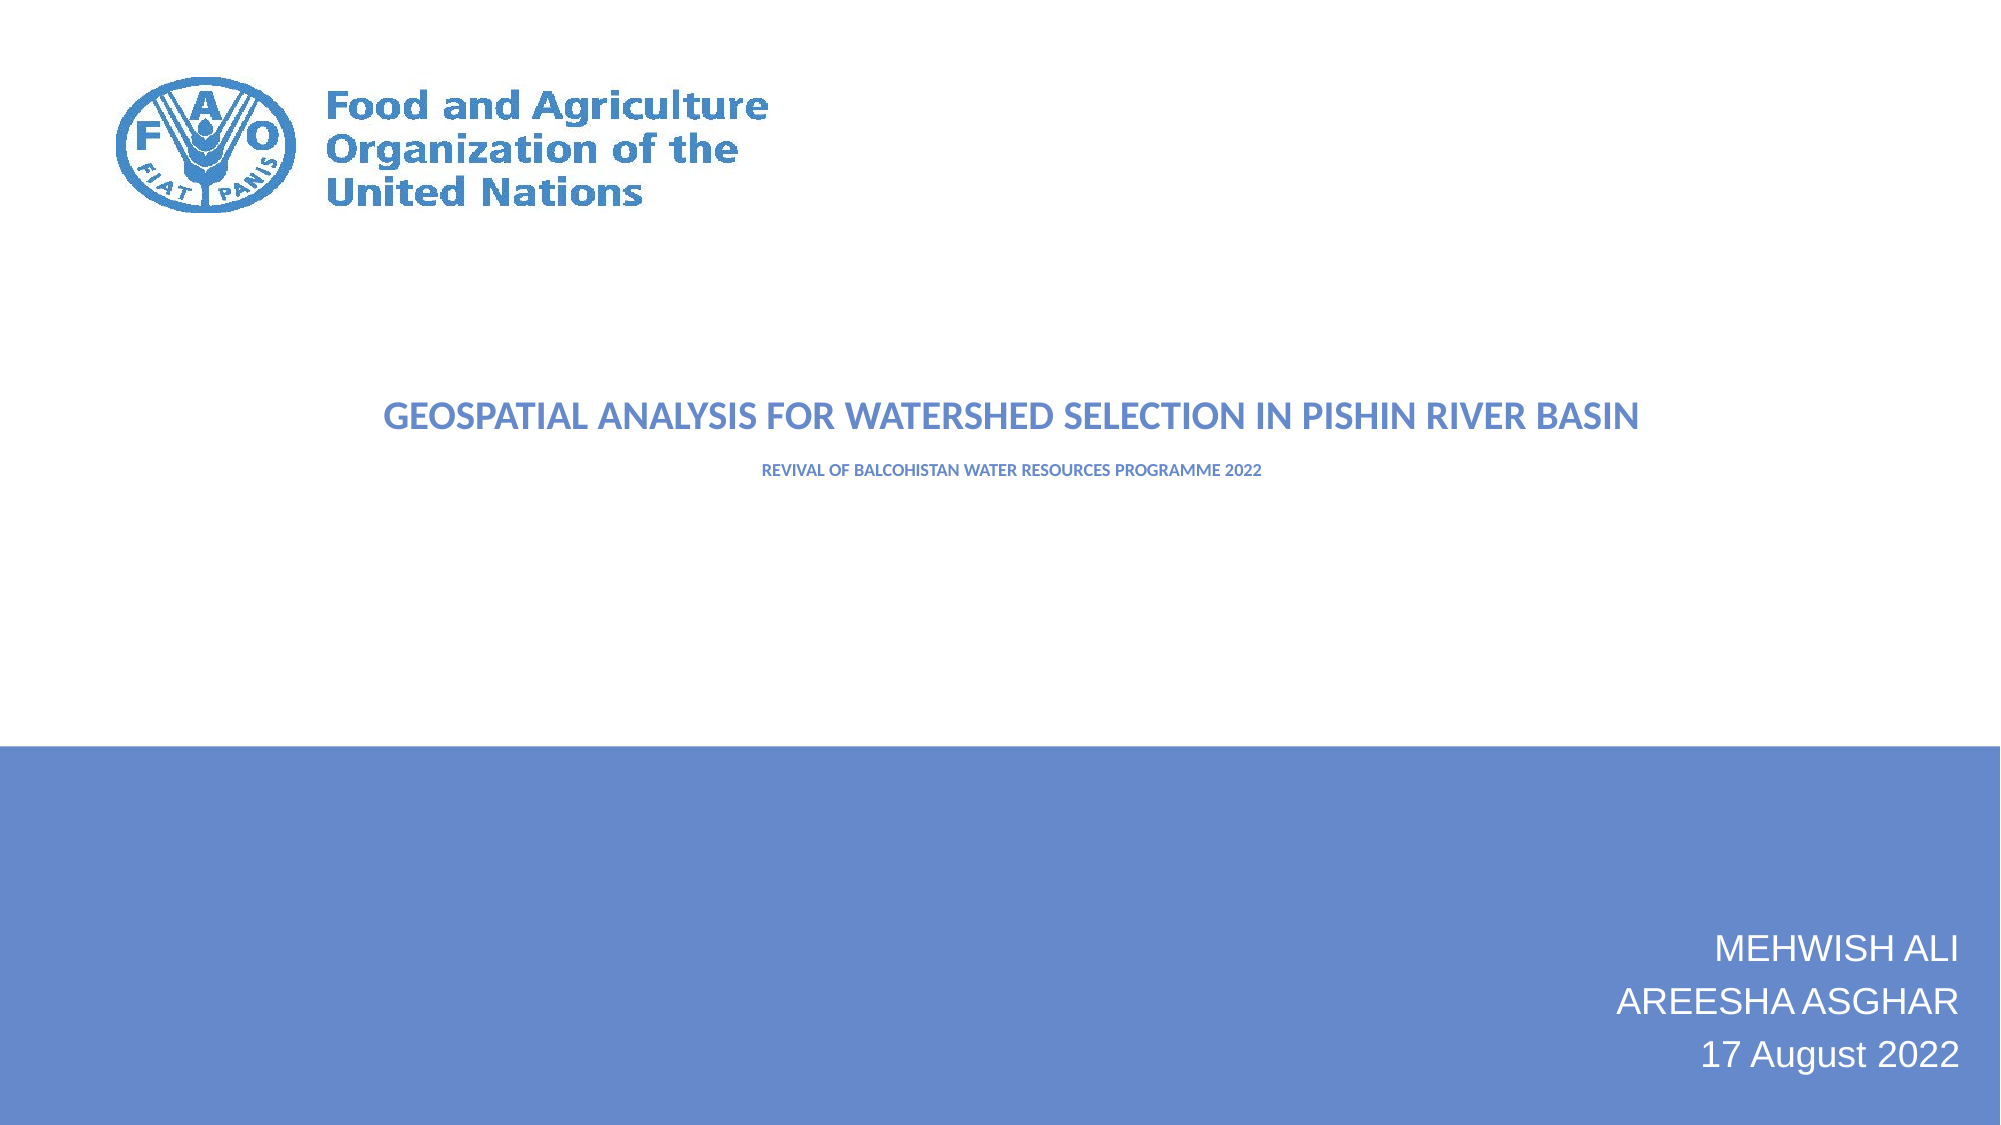

# GEOSPATIAL ANALYSIS FOR WATERSHED SELECTION IN PISHIN RIVER BASIN REVIVAL OF BALCOHISTAN WATER RESOURCES PROGRAMME 2022
					MEHWISH ALI
					AREESHA ASGHAR
					17 August 2022